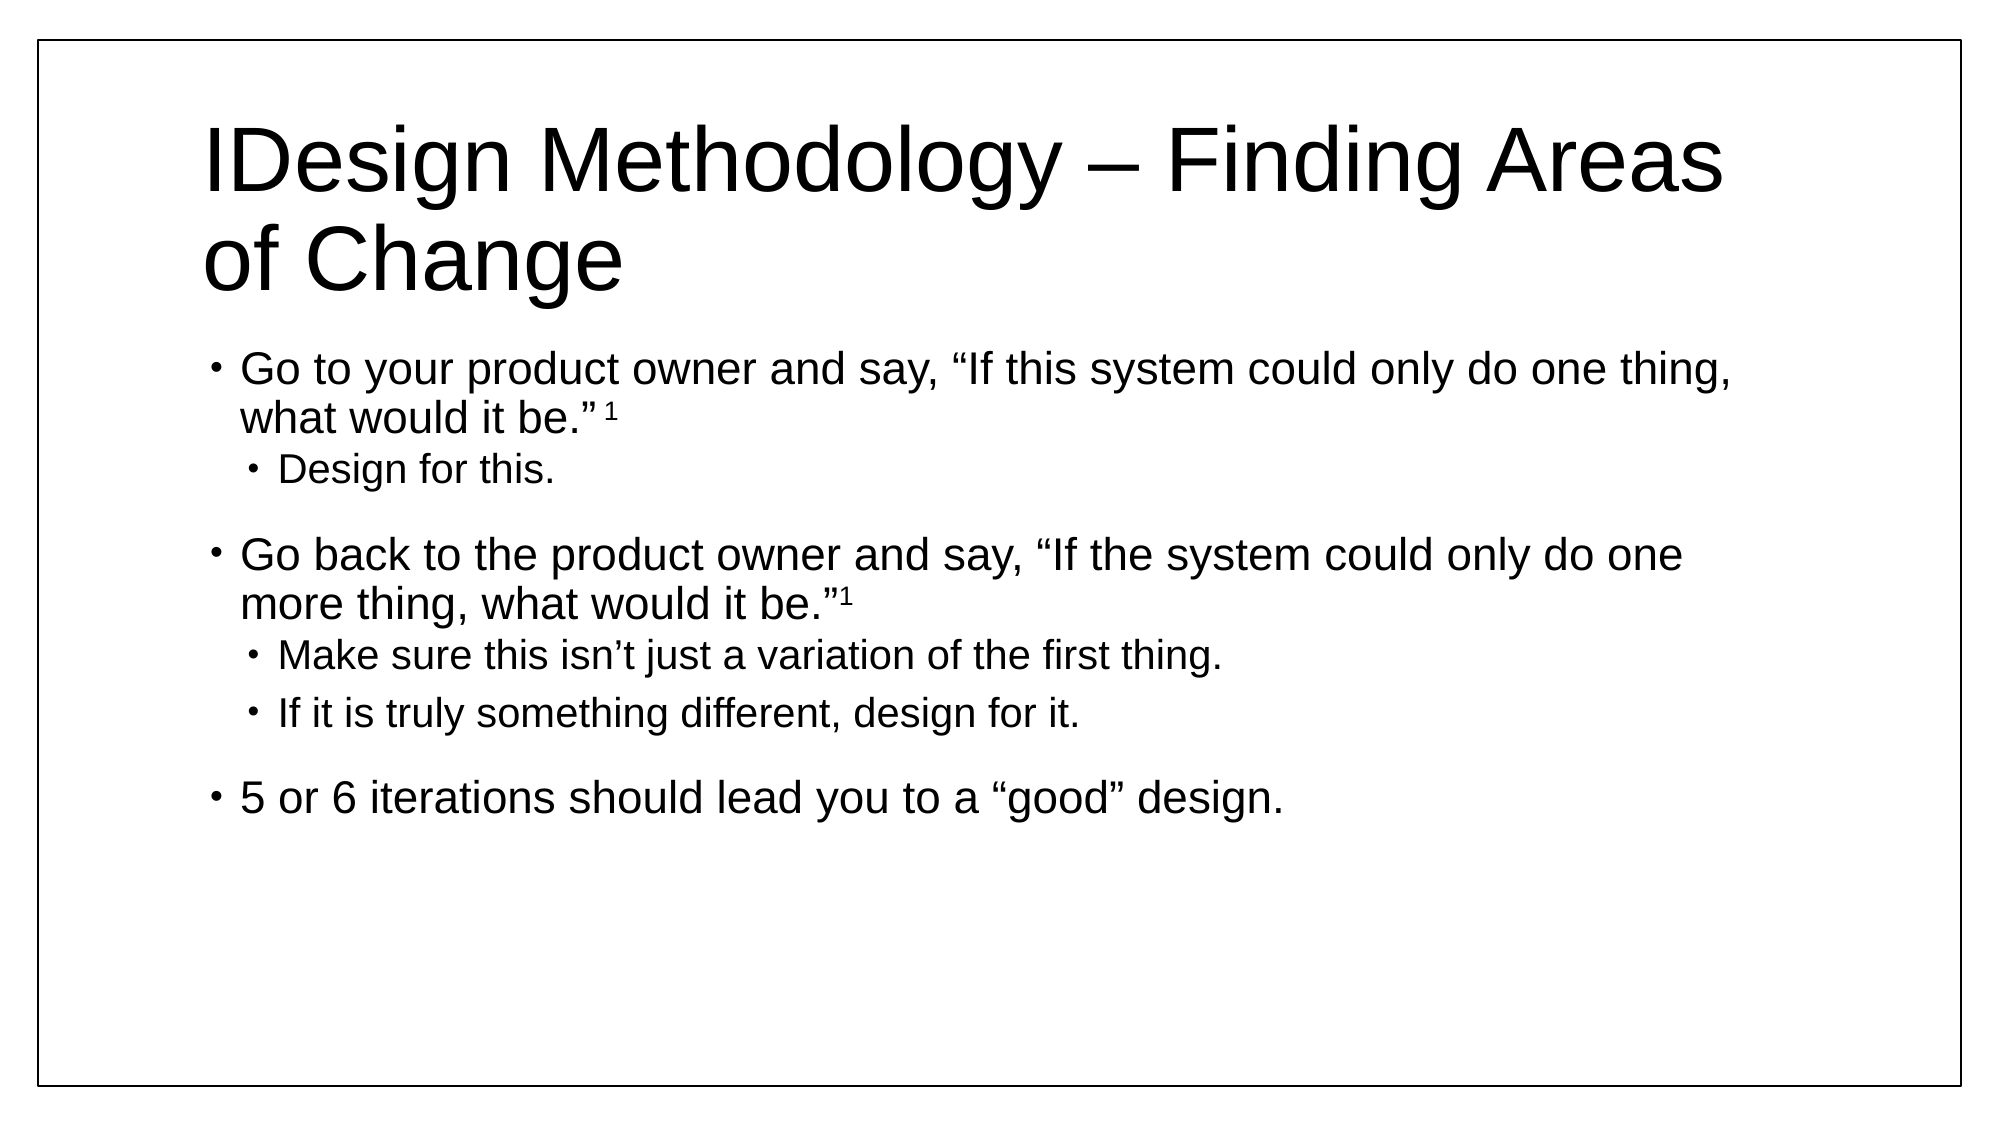

# IDesign Methodology – Finding Areas of Change
Go to your product owner and say, “If this system could only do one thing, what would it be.” 1
Design for this.
Go back to the product owner and say, “If the system could only do one more thing, what would it be.”1
Make sure this isn’t just a variation of the first thing.
If it is truly something different, design for it.
5 or 6 iterations should lead you to a “good” design.